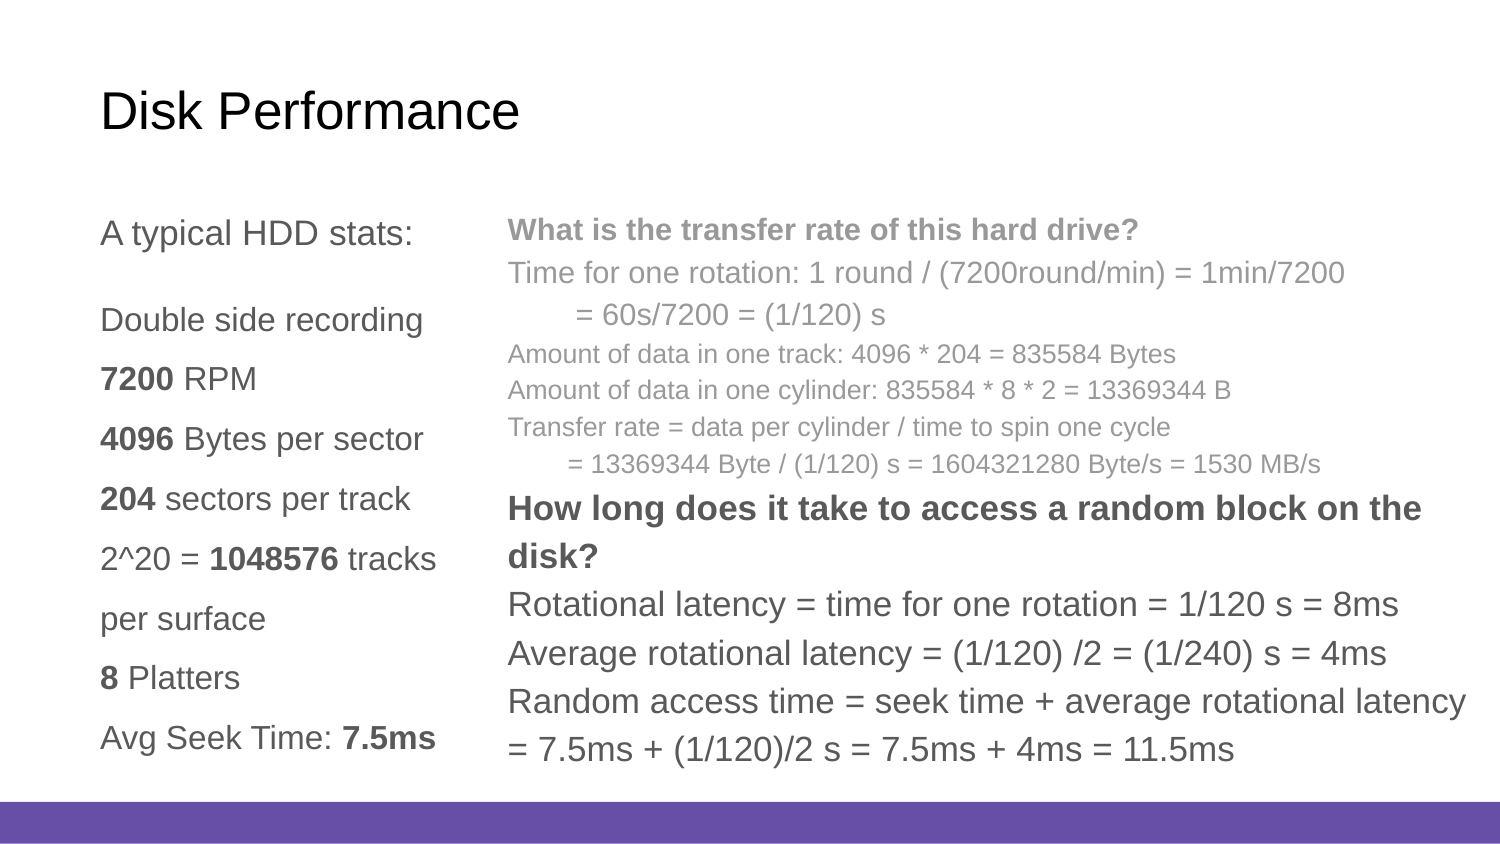

# Disk Performance
A typical HDD stats:
Double side recording
7200 RPM
4096 Bytes per sector
204 sectors per track
2^20 = 1048576 tracks per surface
8 Platters
Avg Seek Time: 7.5ms
What is the transfer rate of this hard drive?
Time for one rotation: 1 round / (7200round/min) = 1min/7200
        = 60s/7200 = (1/120) s
Amount of data in one track: 4096 * 204 = 835584 Bytes
Amount of data in one cylinder: 835584 * 8 * 2 = 13369344 B
Transfer rate = data per cylinder / time to spin one cycle
        = 13369344 Byte / (1/120) s = 1604321280 Byte/s = 1530 MB/s
How long does it take to access a random block on the disk?
Rotational latency = time for one rotation = 1/120 s = 8ms
Average rotational latency = (1/120) /2 = (1/240) s = 4ms
Random access time = seek time + average rotational latency
= 7.5ms + (1/120)/2 s = 7.5ms + 4ms = 11.5ms